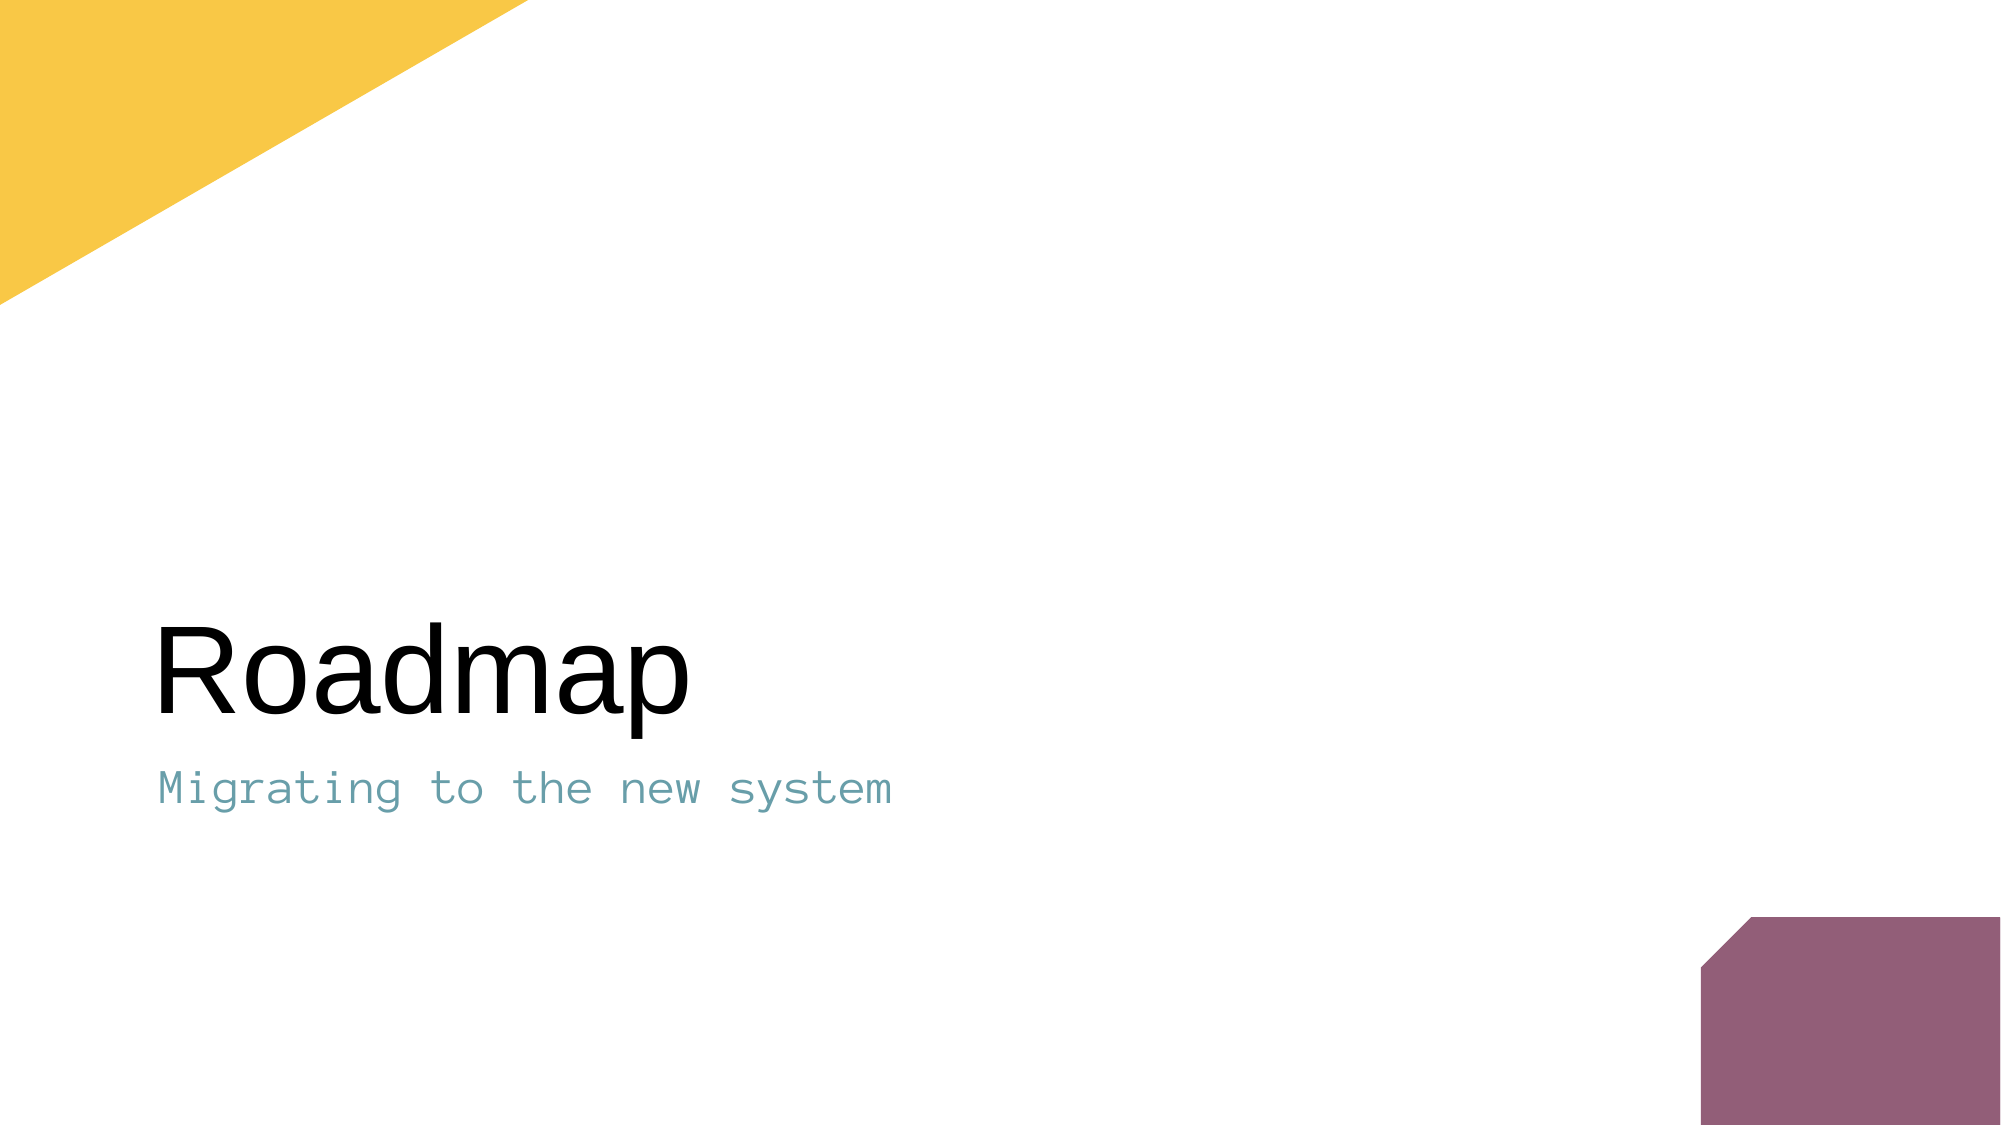

# Roadmap
Migrating to the new system